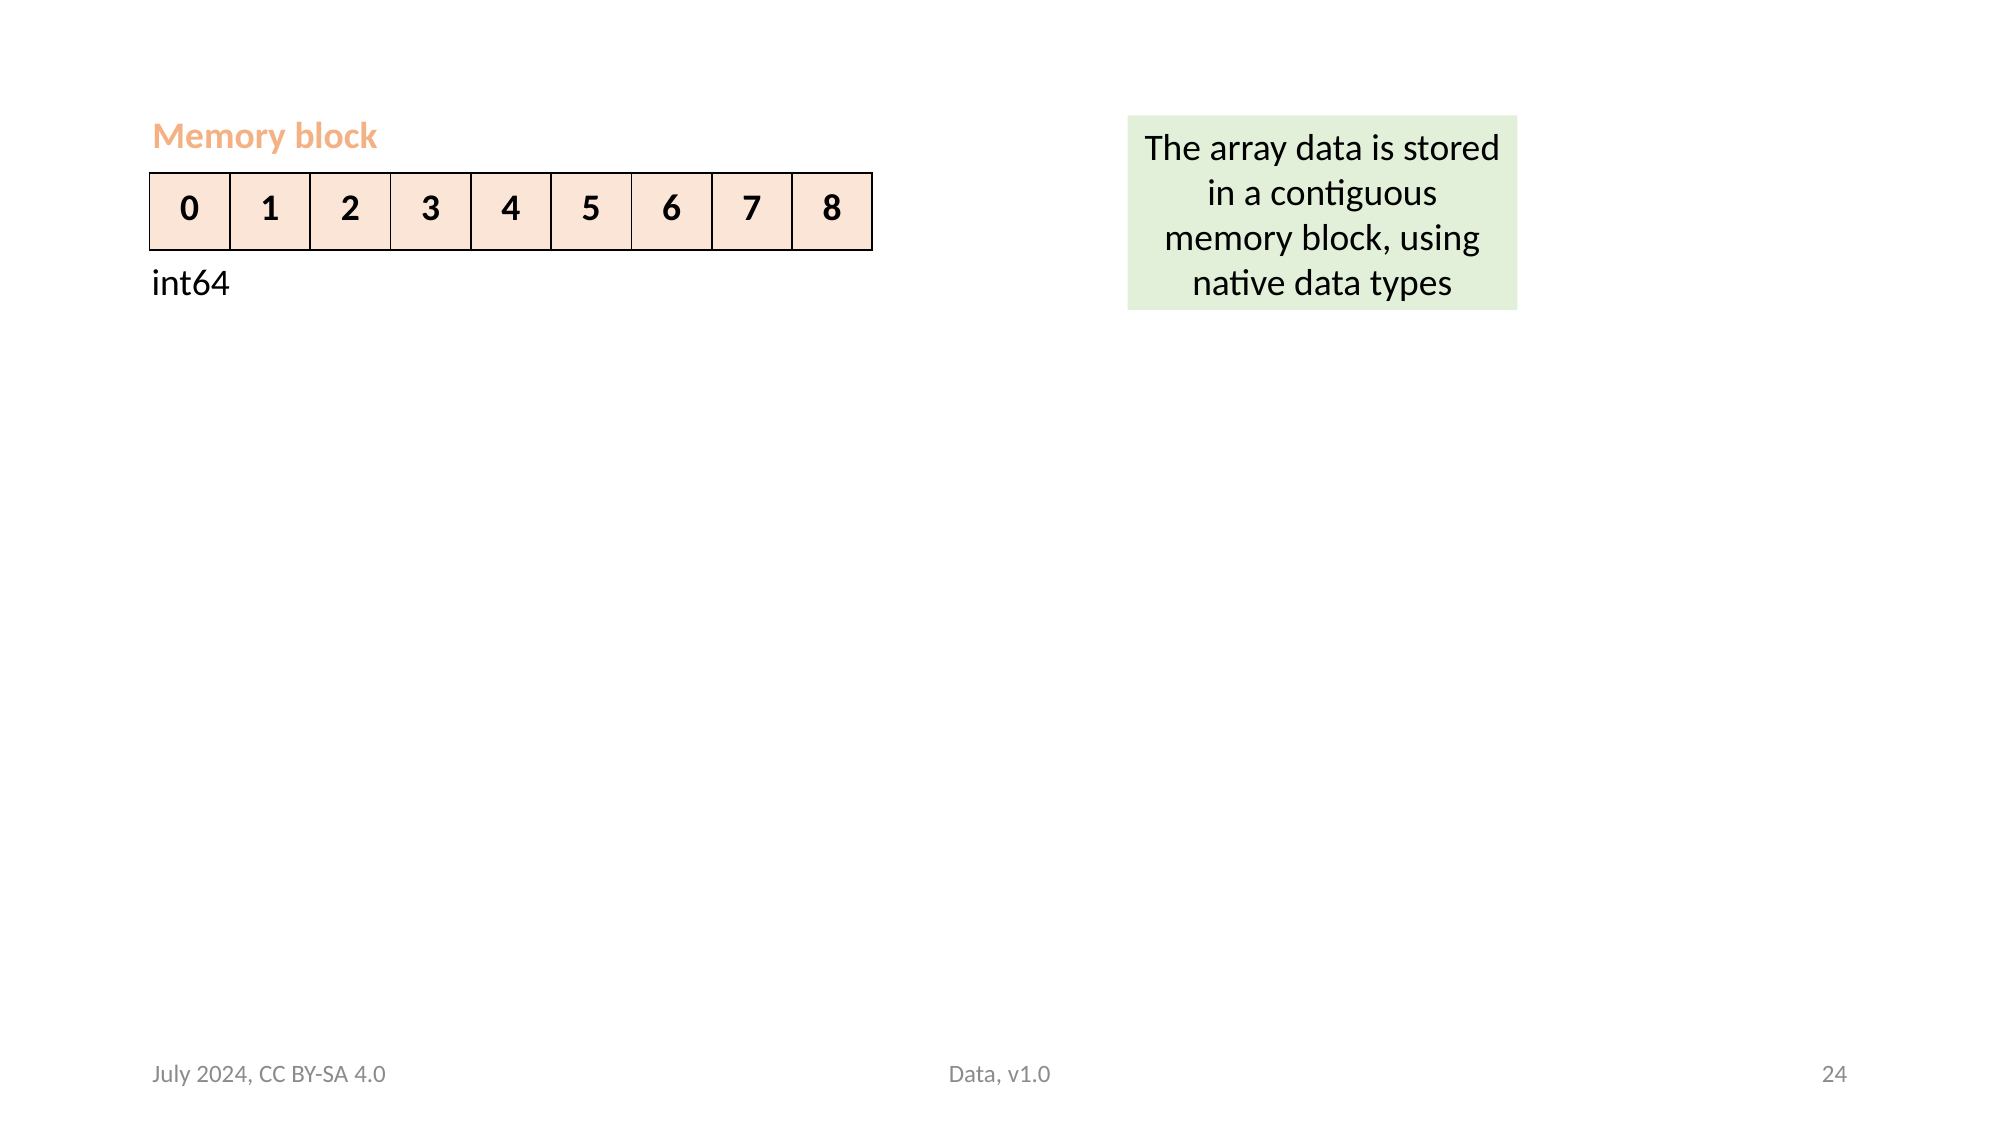

Memory block
The array data is stored in a contiguous memory block, using native data types
| 0 | 1 | 2 | 3 | 4 | 5 | 6 | 7 | 8 |
| --- | --- | --- | --- | --- | --- | --- | --- | --- |
int64
July 2024, CC BY-SA 4.0
Data, v1.0
24